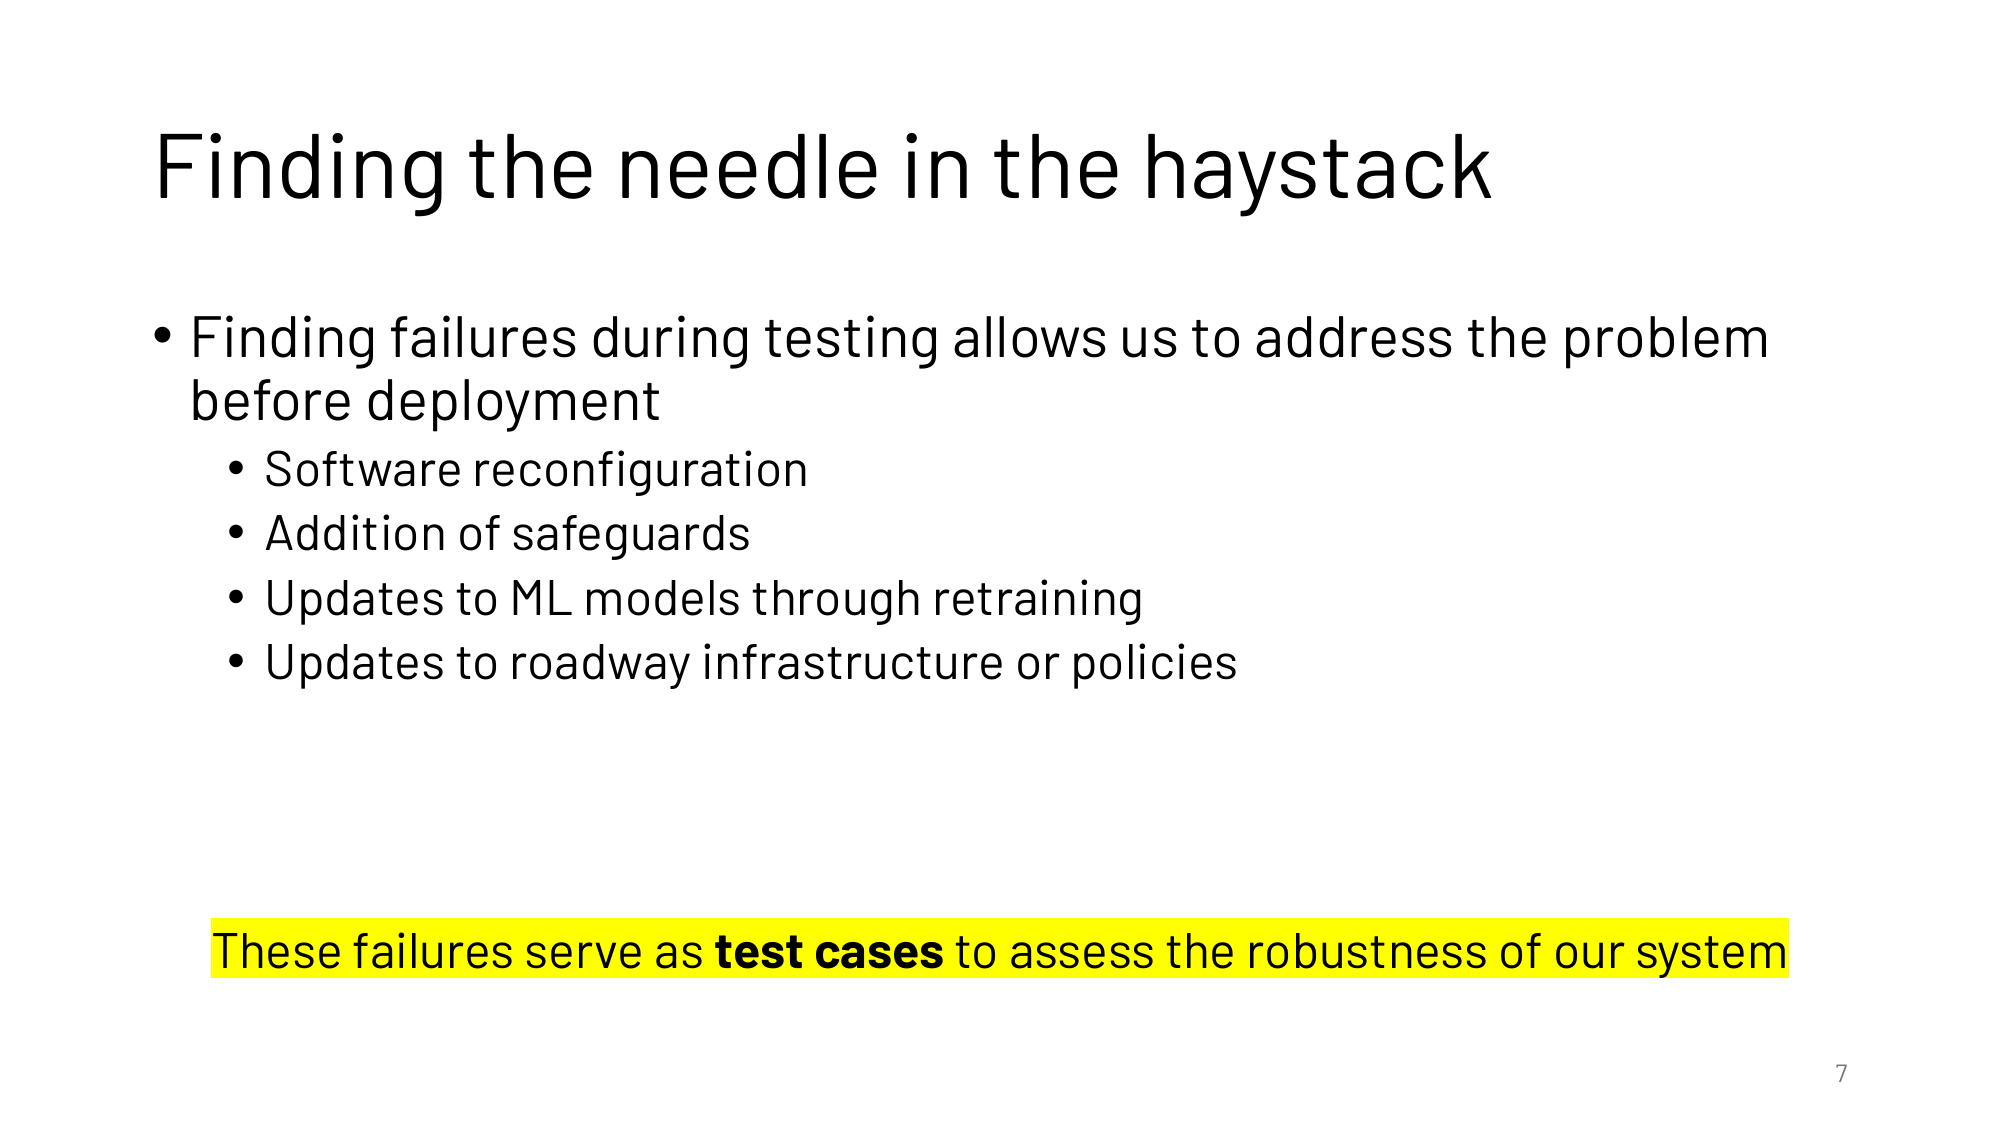

# Finding the needle in the haystack
Finding failures during testing allows us to address the problem before deployment
Software reconfiguration
Addition of safeguards
Updates to ML models through retraining
Updates to roadway infrastructure or policies

These failures serve as test cases to assess the robustness of our system
7